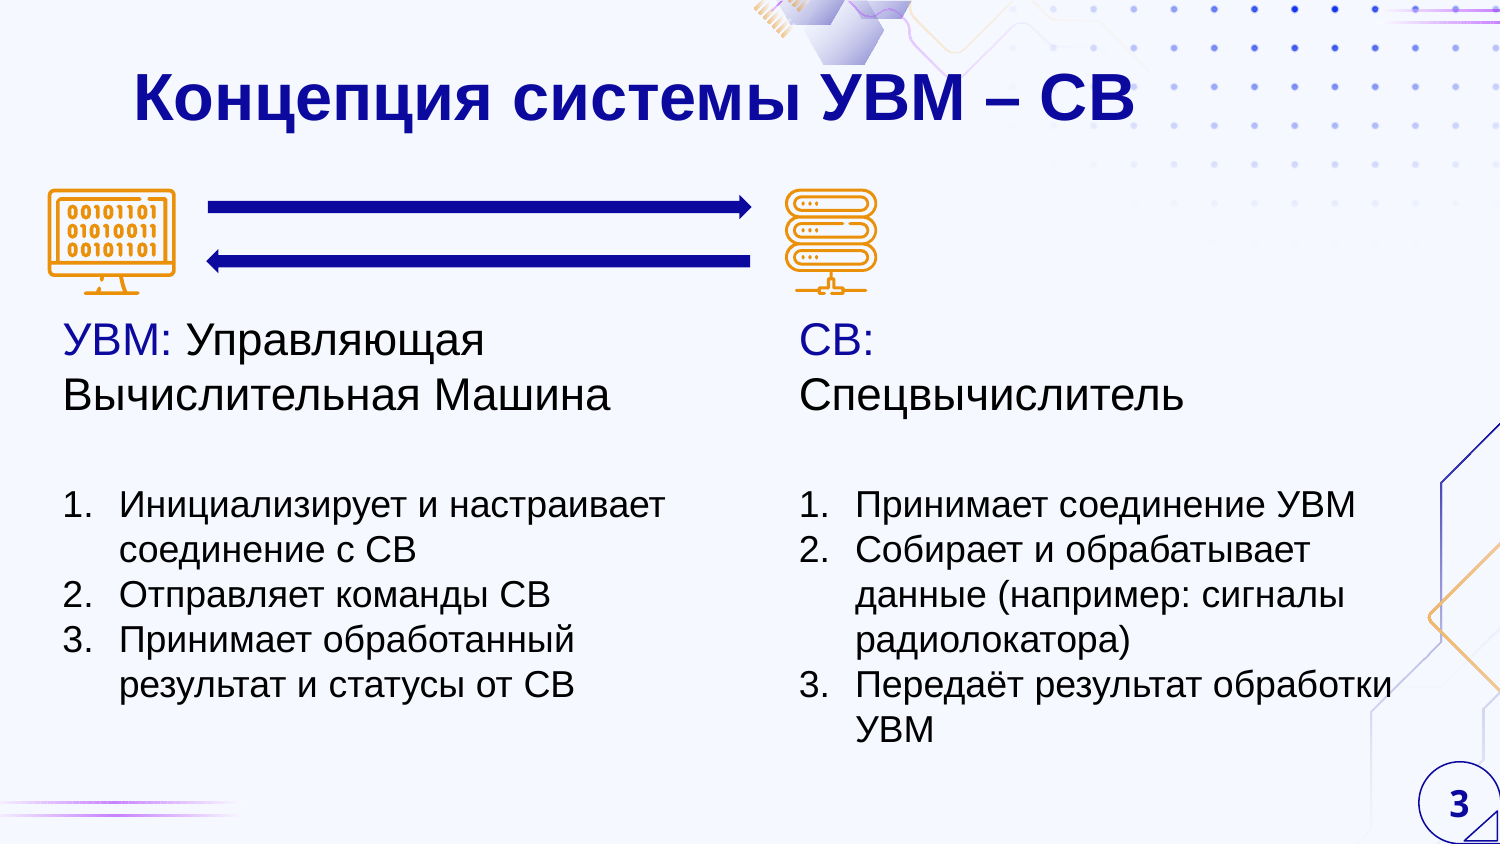

# Концепция системы УВМ – СВ

УВМ: Управляющая Вычислительная Машина

Инициализирует и настраивает соединение с СВ
Отправляет команды СВ
Принимает обработанный результат и статусы от СВ
СВ:
Спецвычислитель
Принимает соединение УВМ
Собирает и обрабатывает данные (например: сигналы радиолокатора)
Передаёт результат обработки УВМ

3